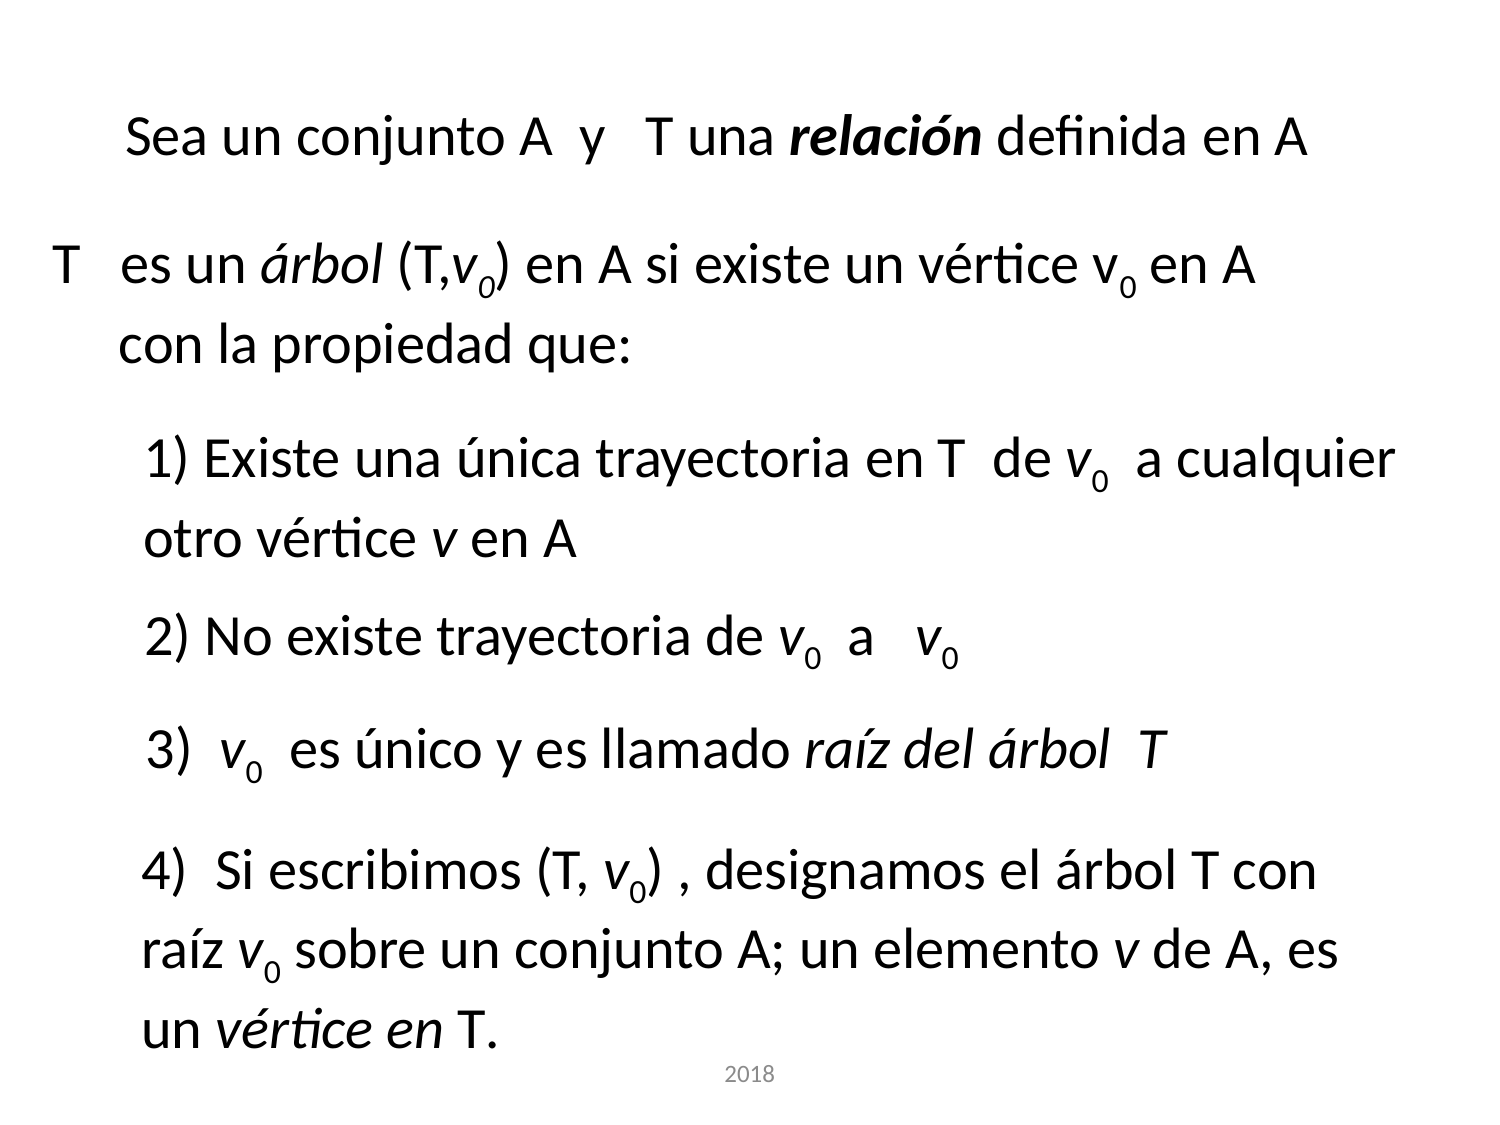

Sea un conjunto A  y   T una relación definida en A
T   es un árbol (T,v0) en A si existe un vértice v0 en A
     con la propiedad que:
1) Existe una única trayectoria en T  de v0  a cualquier otro vértice v en A
2) No existe trayectoria de v0  a   v0
3)  v0  es único y es llamado raíz del árbol  T
4)  Si escribimos (T, v0) , designamos el árbol T con raíz v0 sobre un conjunto A; un elemento v de A, es un vértice en T.
2018